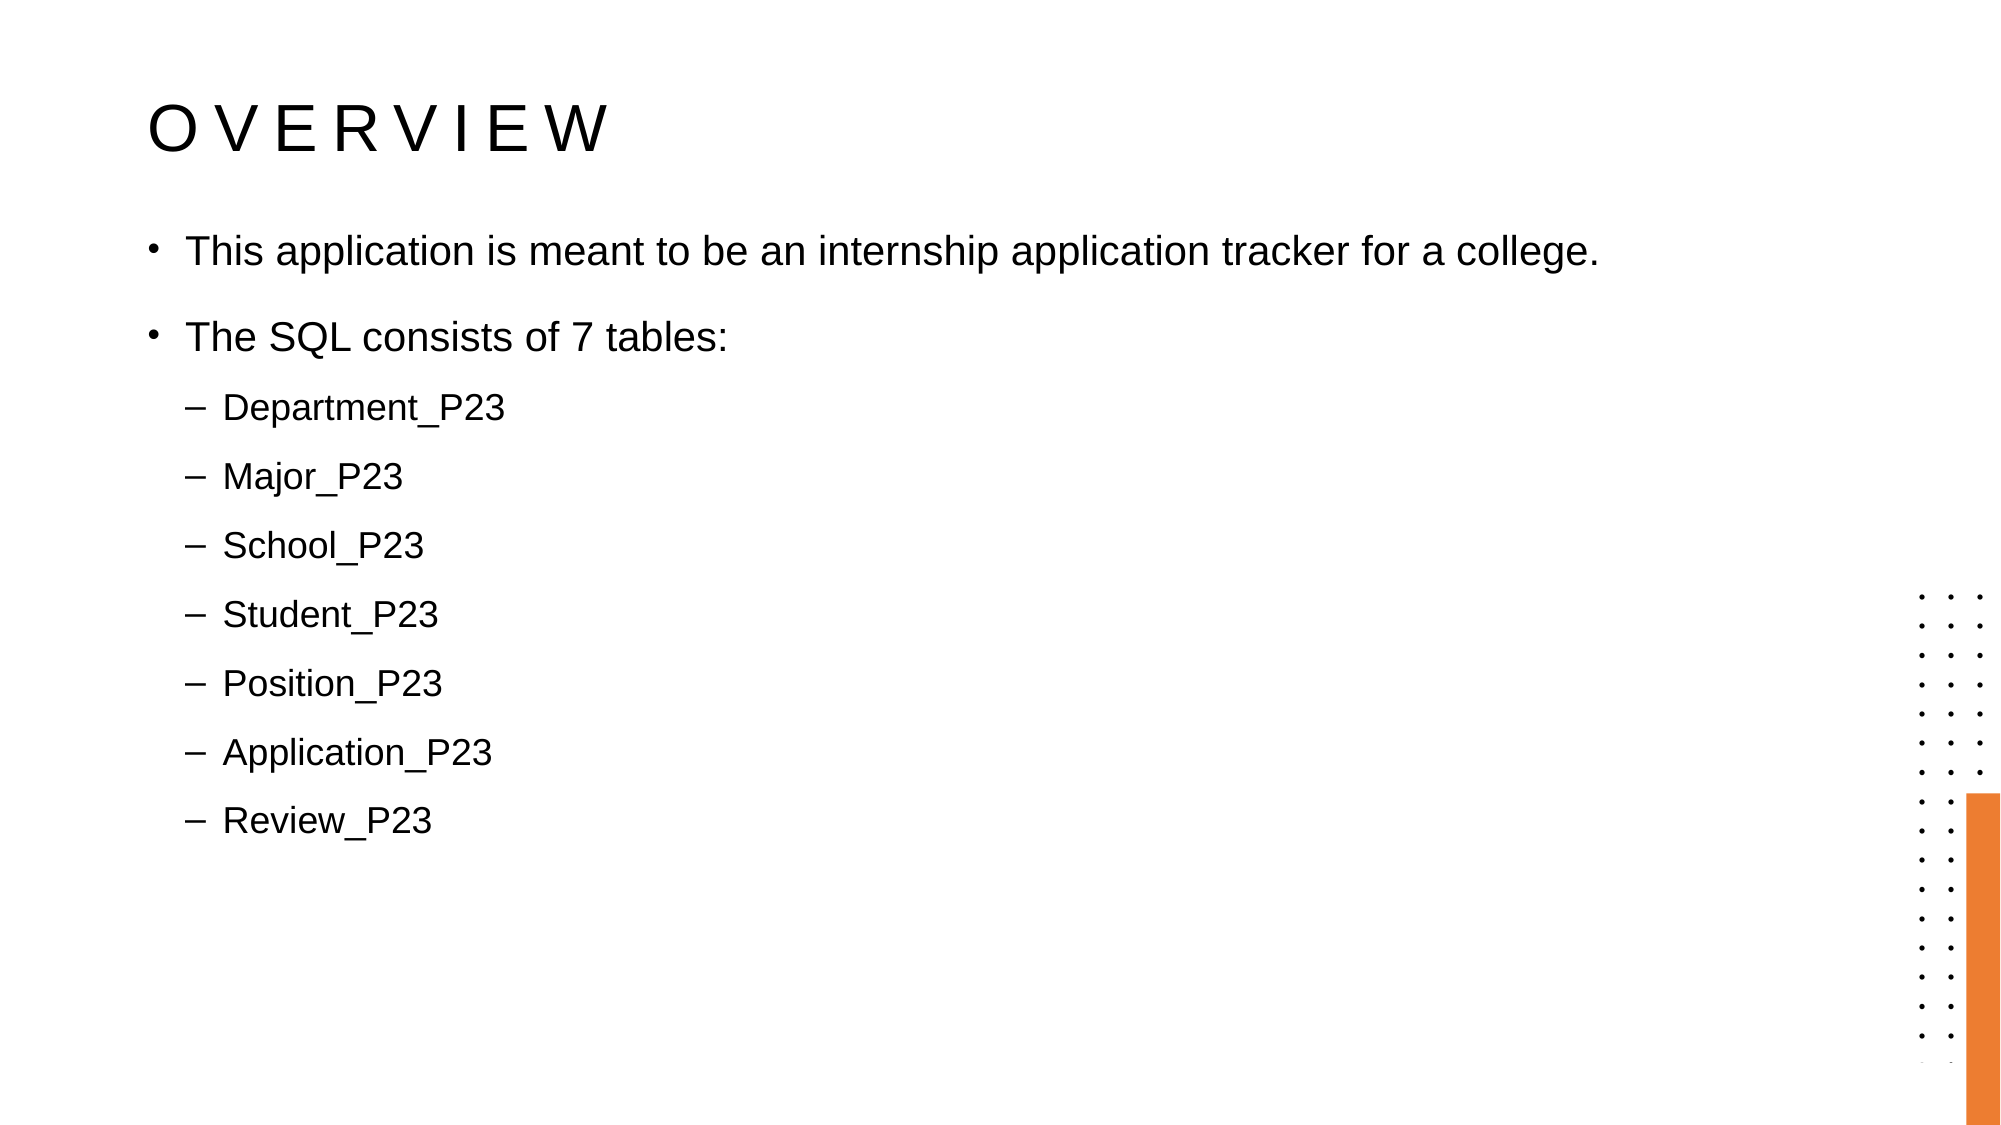

# Overview
This application is meant to be an internship application tracker for a college.
The SQL consists of 7 tables:
Department_P23
Major_P23
School_P23
Student_P23
Position_P23
Application_P23
Review_P23